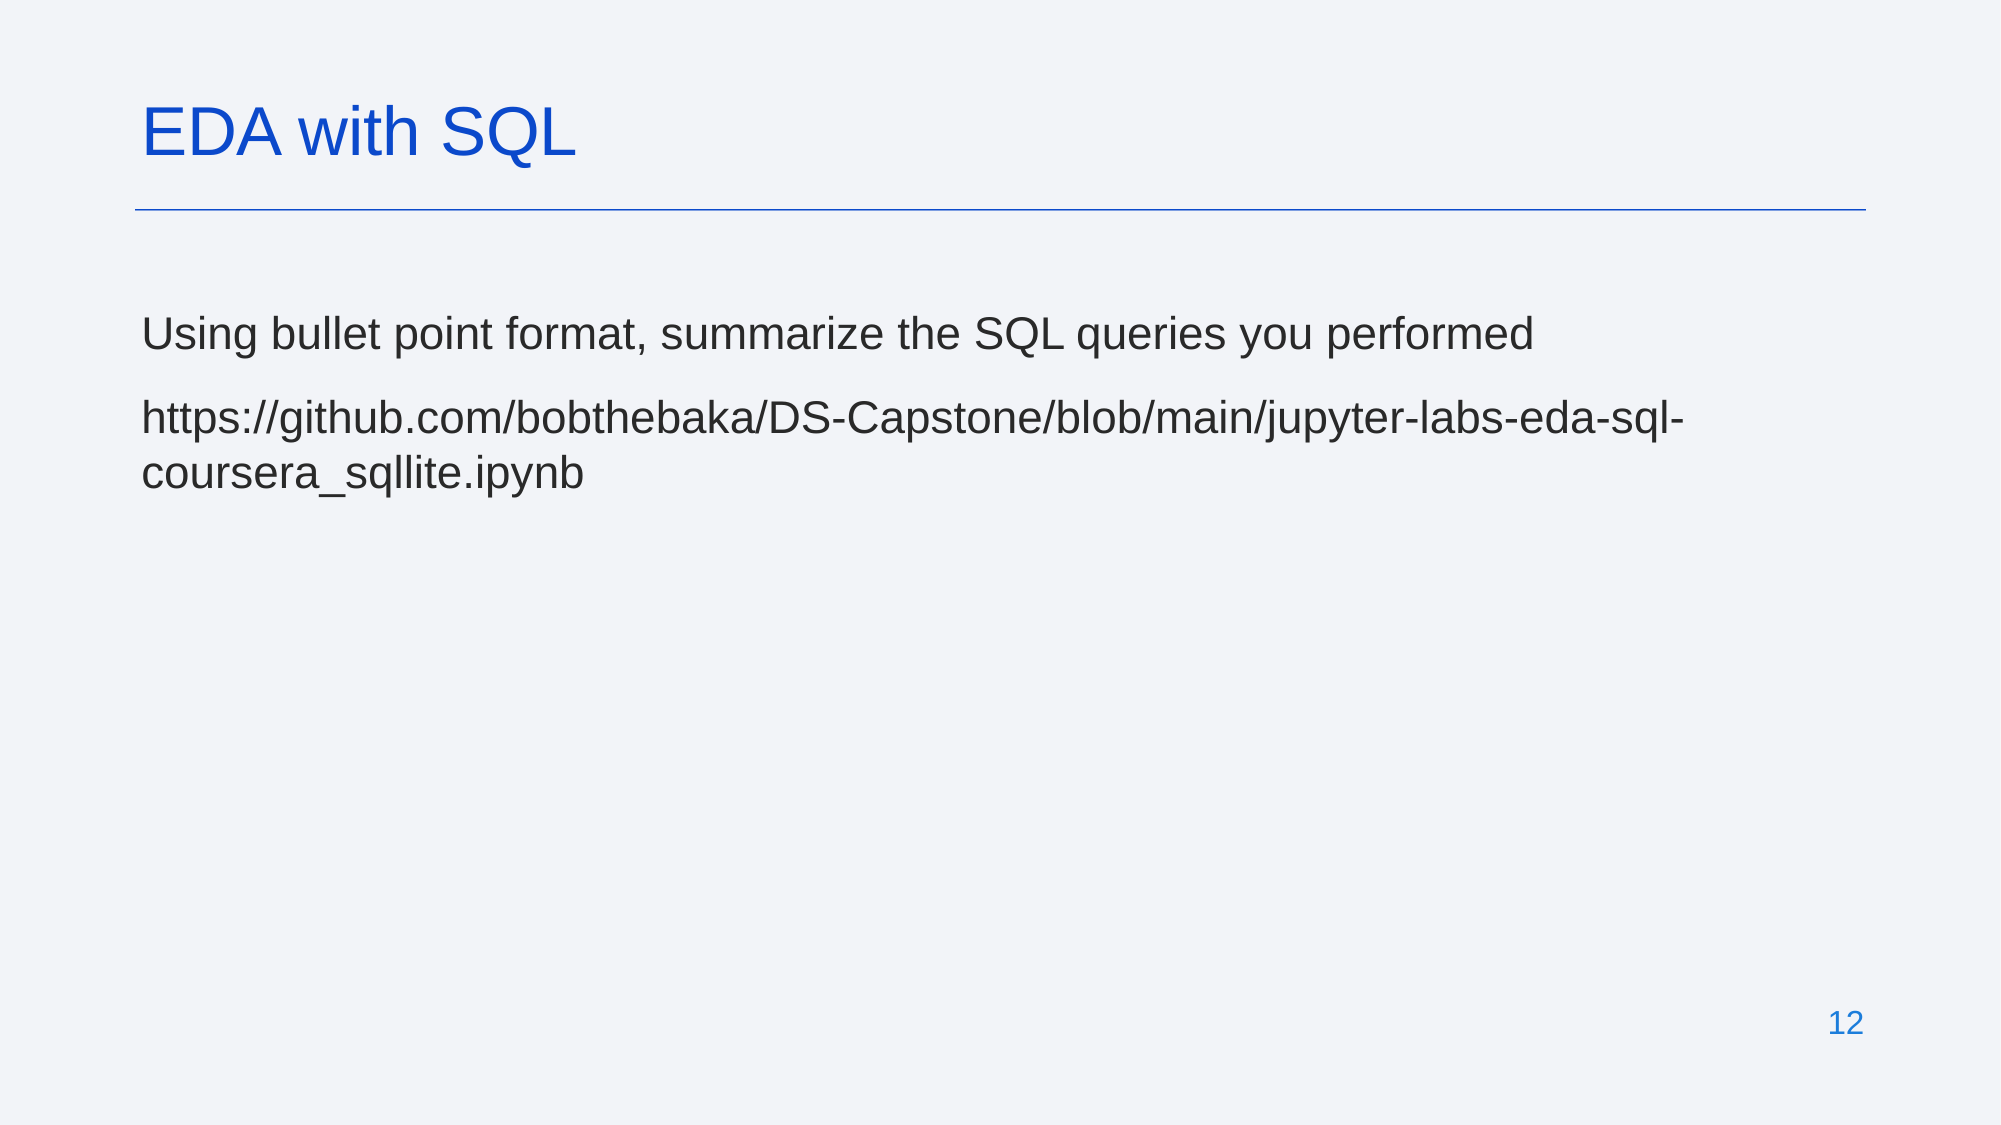

EDA with SQL
Using bullet point format, summarize the SQL queries you performed
https://github.com/bobthebaka/DS-Capstone/blob/main/jupyter-labs-eda-sql-coursera_sqllite.ipynb

12